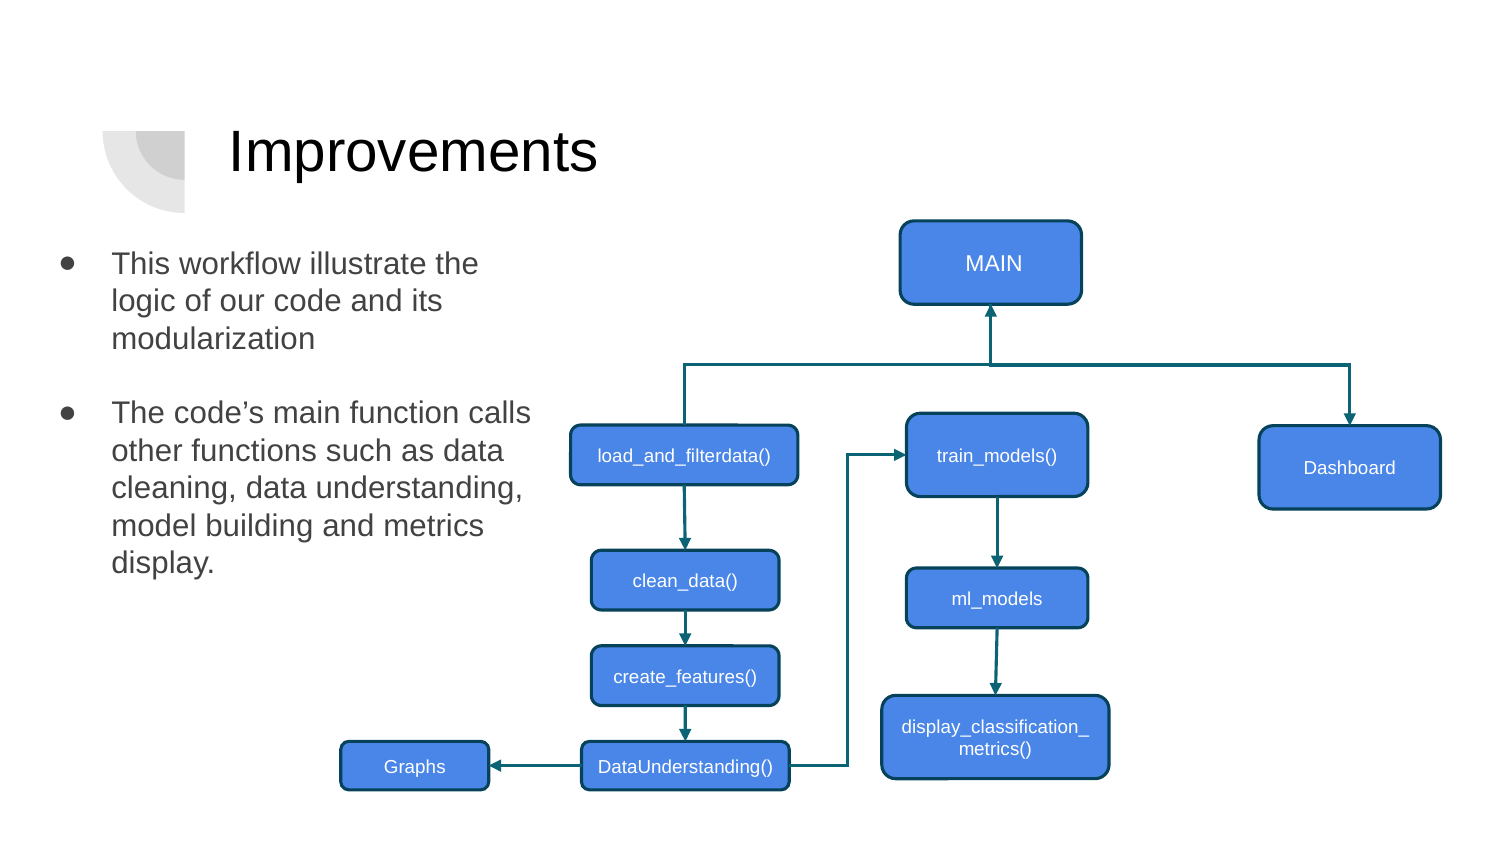

# Improvements
 MAIN
This workflow illustrate the logic of our code and its modularization

The code’s main function calls other functions such as data cleaning, data understanding, model building and metrics display.
train_models()
load_and_filterdata()
Dashboard
clean_data()
ml_models
create_features()
display_classification_metrics()
DataUnderstanding()
Graphs